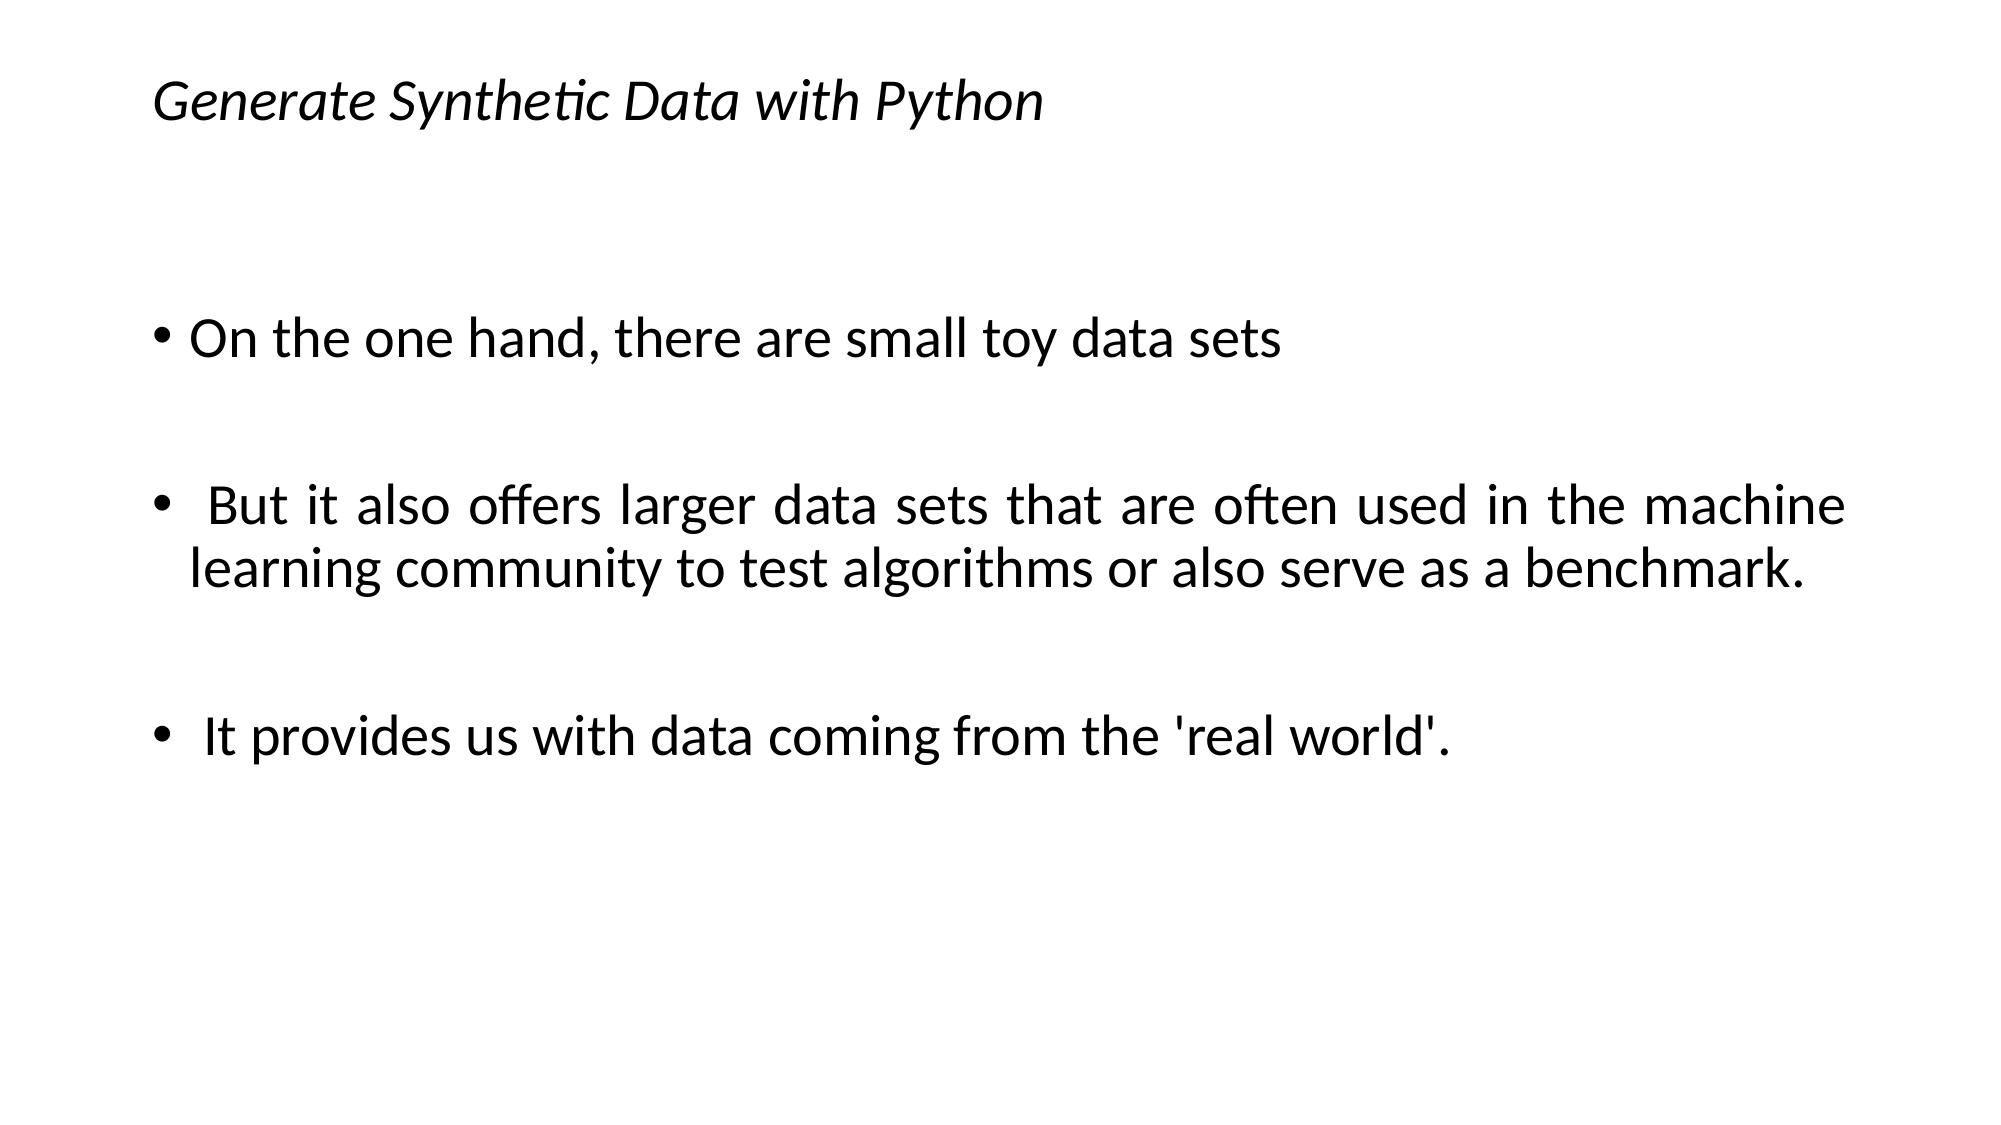

# Generate Synthetic Data with Python
On the one hand, there are small toy data sets

 But it also offers larger data sets that are often used in the machine learning community to test algorithms or also serve as a benchmark.

 It provides us with data coming from the 'real world'.